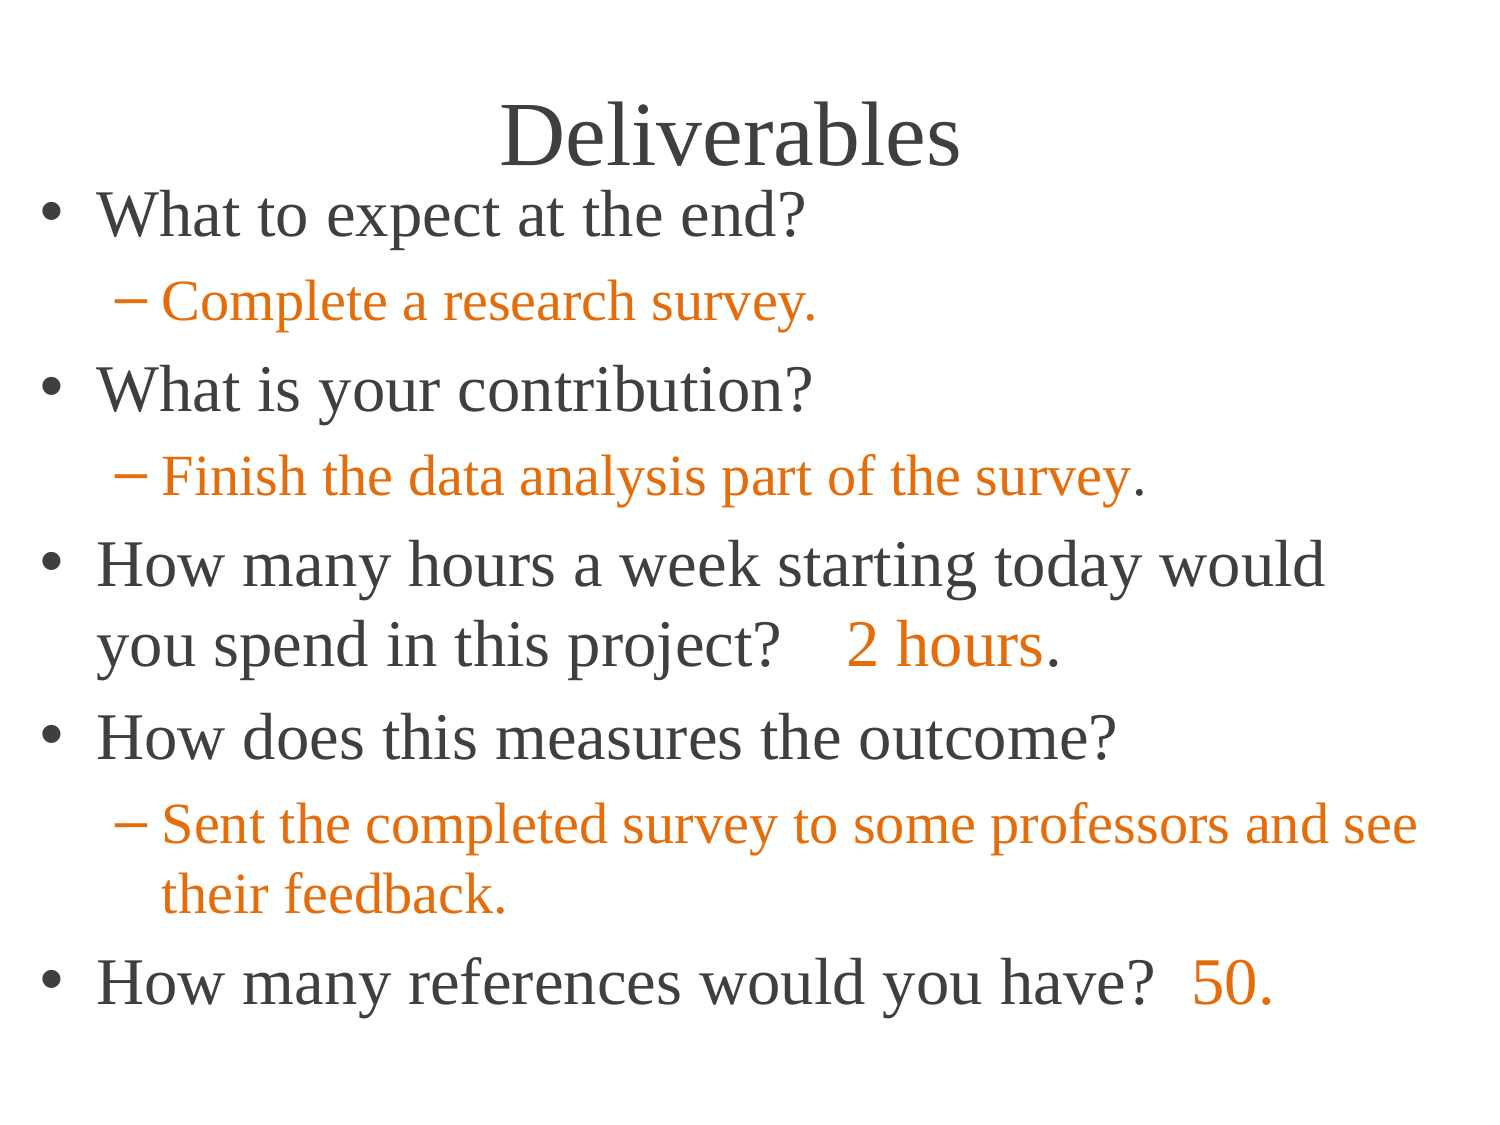

# Deliverables
What to expect at the end?
Complete a research survey.
What is your contribution?
Finish the data analysis part of the survey.
How many hours a week starting today would you spend in this project? 	2 hours.
How does this measures the outcome?
Sent the completed survey to some professors and see their feedback.
How many references would you have?  50.